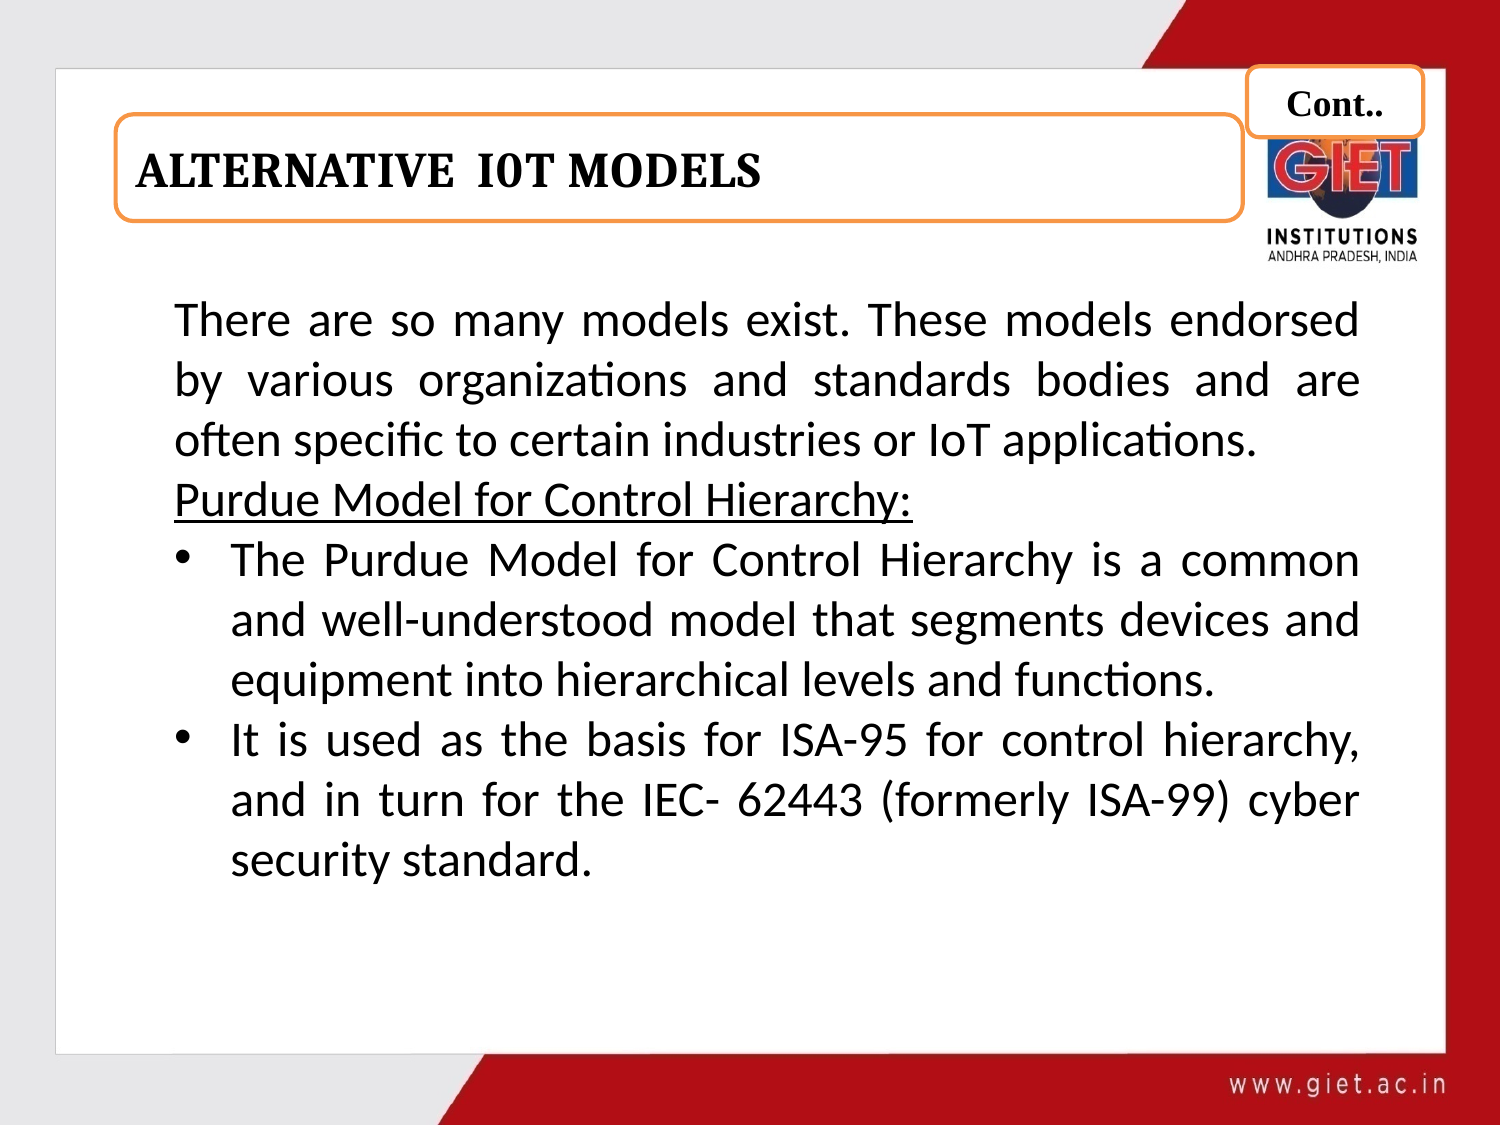

Cont..
ALTERNATIVE  I0T MODELS
There are so many models exist. These models endorsed by various organizations and standards bodies and are often specific to certain industries or IoT applications.
Purdue Model for Control Hierarchy:
The Purdue Model for Control Hierarchy is a common and well-understood model that segments devices and equipment into hierarchical levels and functions.
It is used as the basis for ISA-95 for control hierarchy, and in turn for the IEC- 62443 (formerly ISA-99) cyber security standard.